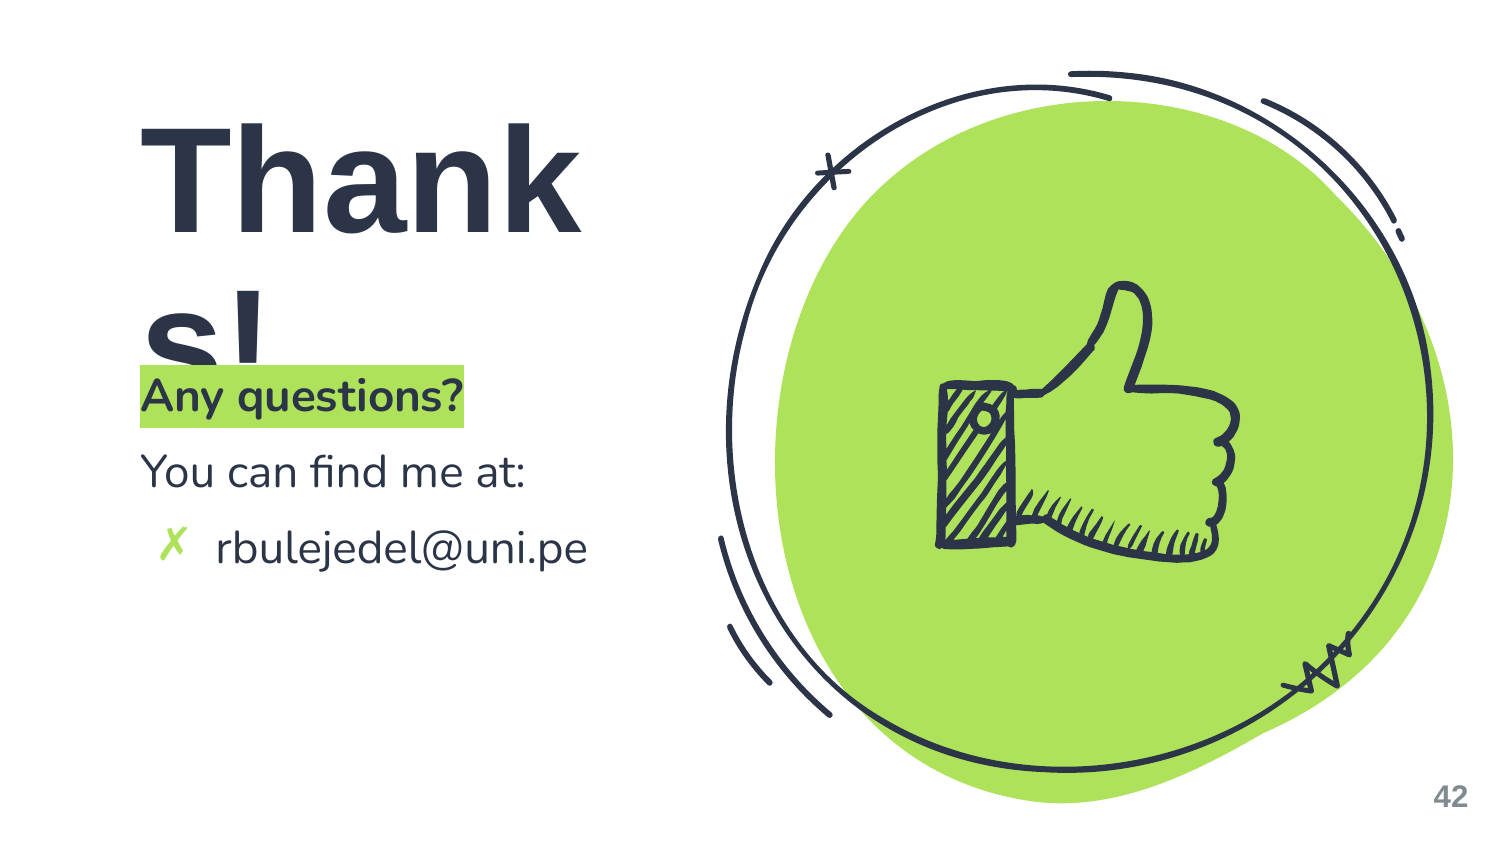

Thanks!

Any questions?
You can find me at:
rbulejedel@uni.pe
42